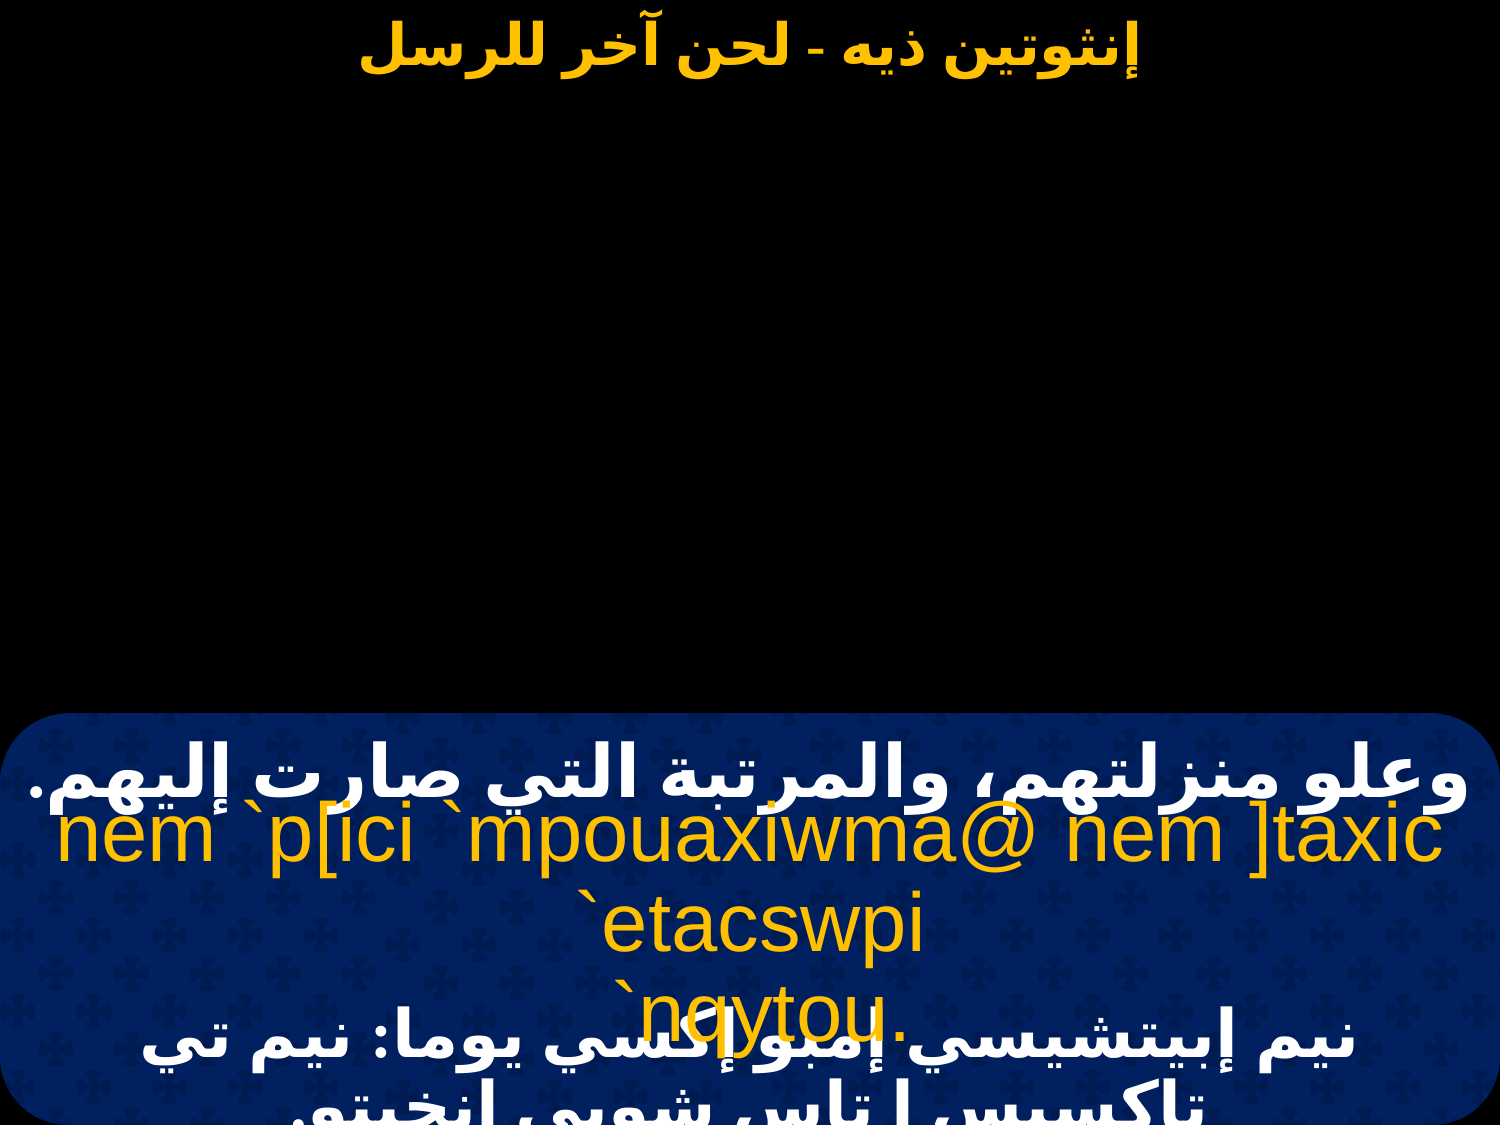

# وعلو منزلتهم، والمرتبة التي صارت إليهم.
nem `p[ici `mpouaxiwma@ nem ]taxic `etacswpi
 `nqytou.
نيم إبيتشيسي إمبو إكسي يوما: نيم تي تاكسيس إ تاس شوبي إنخيتو.